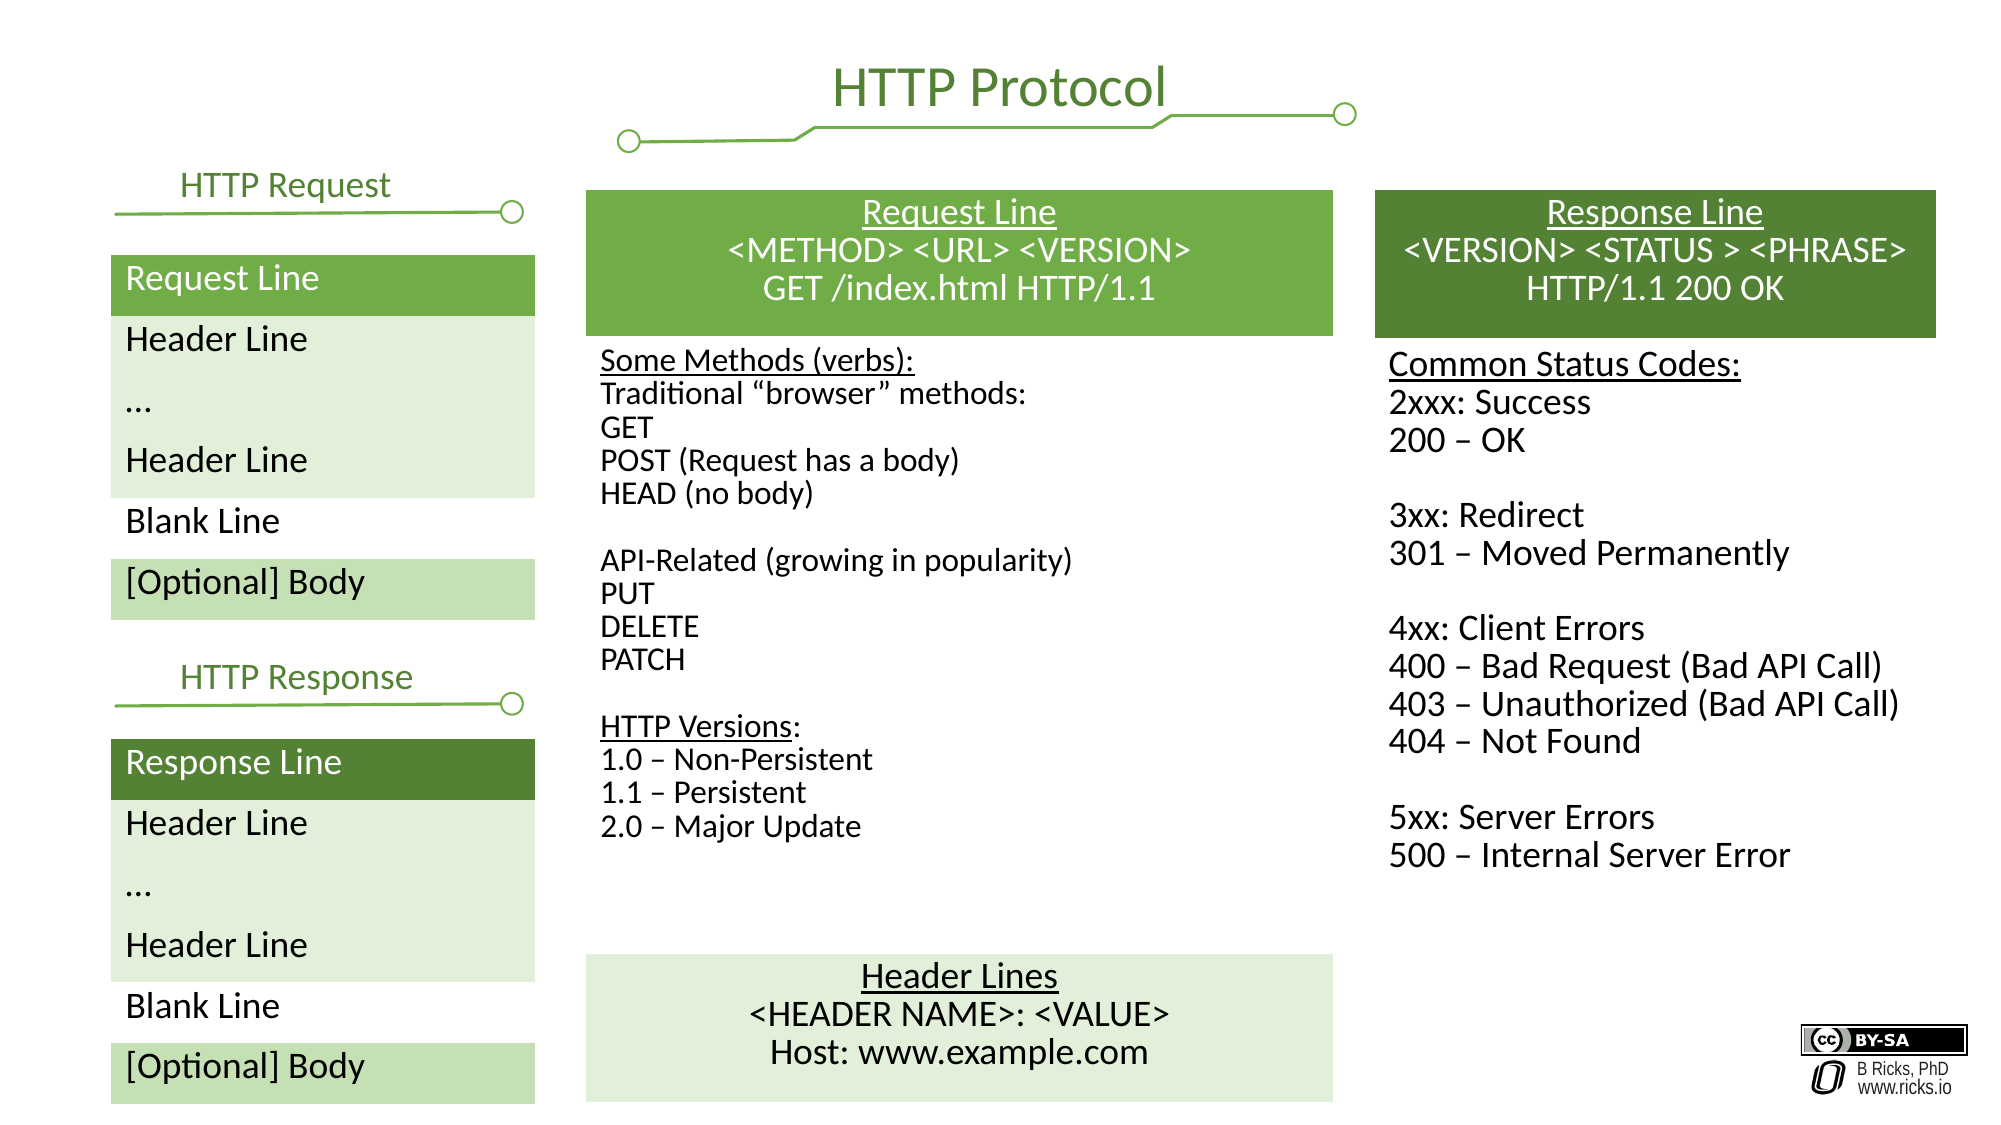

HTTP Protocol

HTTP Request
| Request Line <METHOD> <URL> <VERSION> GET /index.html HTTP/1.1 |
| --- |
| Some Methods (verbs): Traditional “browser” methods: GET POST (Request has a body) HEAD (no body) API-Related (growing in popularity) PUT DELETE PATCH HTTP Versions: 1.0 – Non-Persistent 1.1 – Persistent 2.0 – Major Update |
| Header Lines <HEADER NAME>: <VALUE> Host: www.example.com |
| Response Line <VERSION> <STATUS > <PHRASE> HTTP/1.1 200 OK |
| --- |
| Common Status Codes: 2xxx: Success 200 – OK 3xx: Redirect 301 – Moved Permanently 4xx: Client Errors 400 – Bad Request (Bad API Call) 403 – Unauthorized (Bad API Call) 404 – Not Found 5xx: Server Errors 500 – Internal Server Error |

| Request Line |
| --- |
| Header Line |
| … |
| Header Line |
| Blank Line |
| [Optional] Body |
HTTP Response

| Response Line |
| --- |
| Header Line |
| … |
| Header Line |
| Blank Line |
| [Optional] Body |